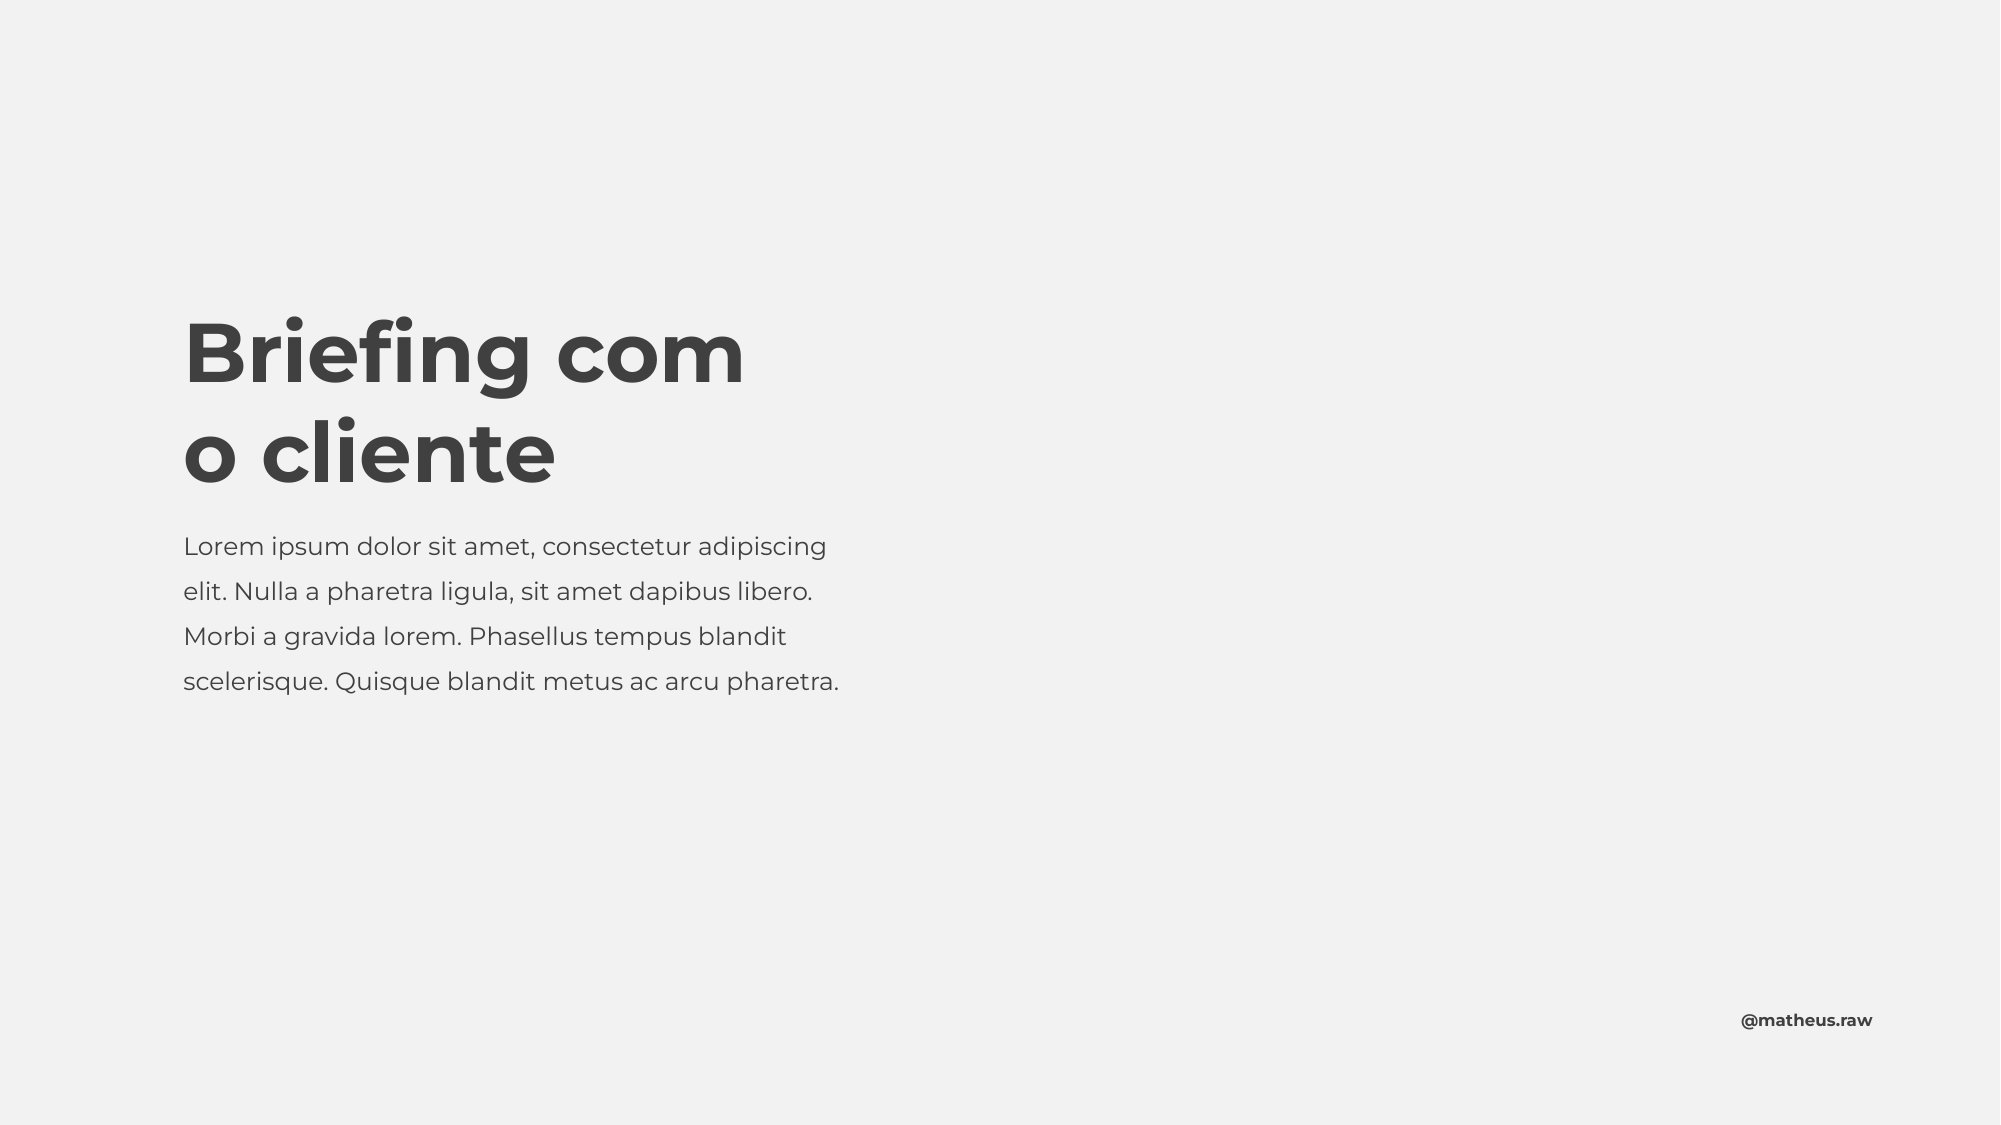

Briefing com o cliente
Lorem ipsum dolor sit amet, consectetur adipiscing elit. Nulla a pharetra ligula, sit amet dapibus libero. Morbi a gravida lorem. Phasellus tempus blandit scelerisque. Quisque blandit metus ac arcu pharetra.
@matheus.raw